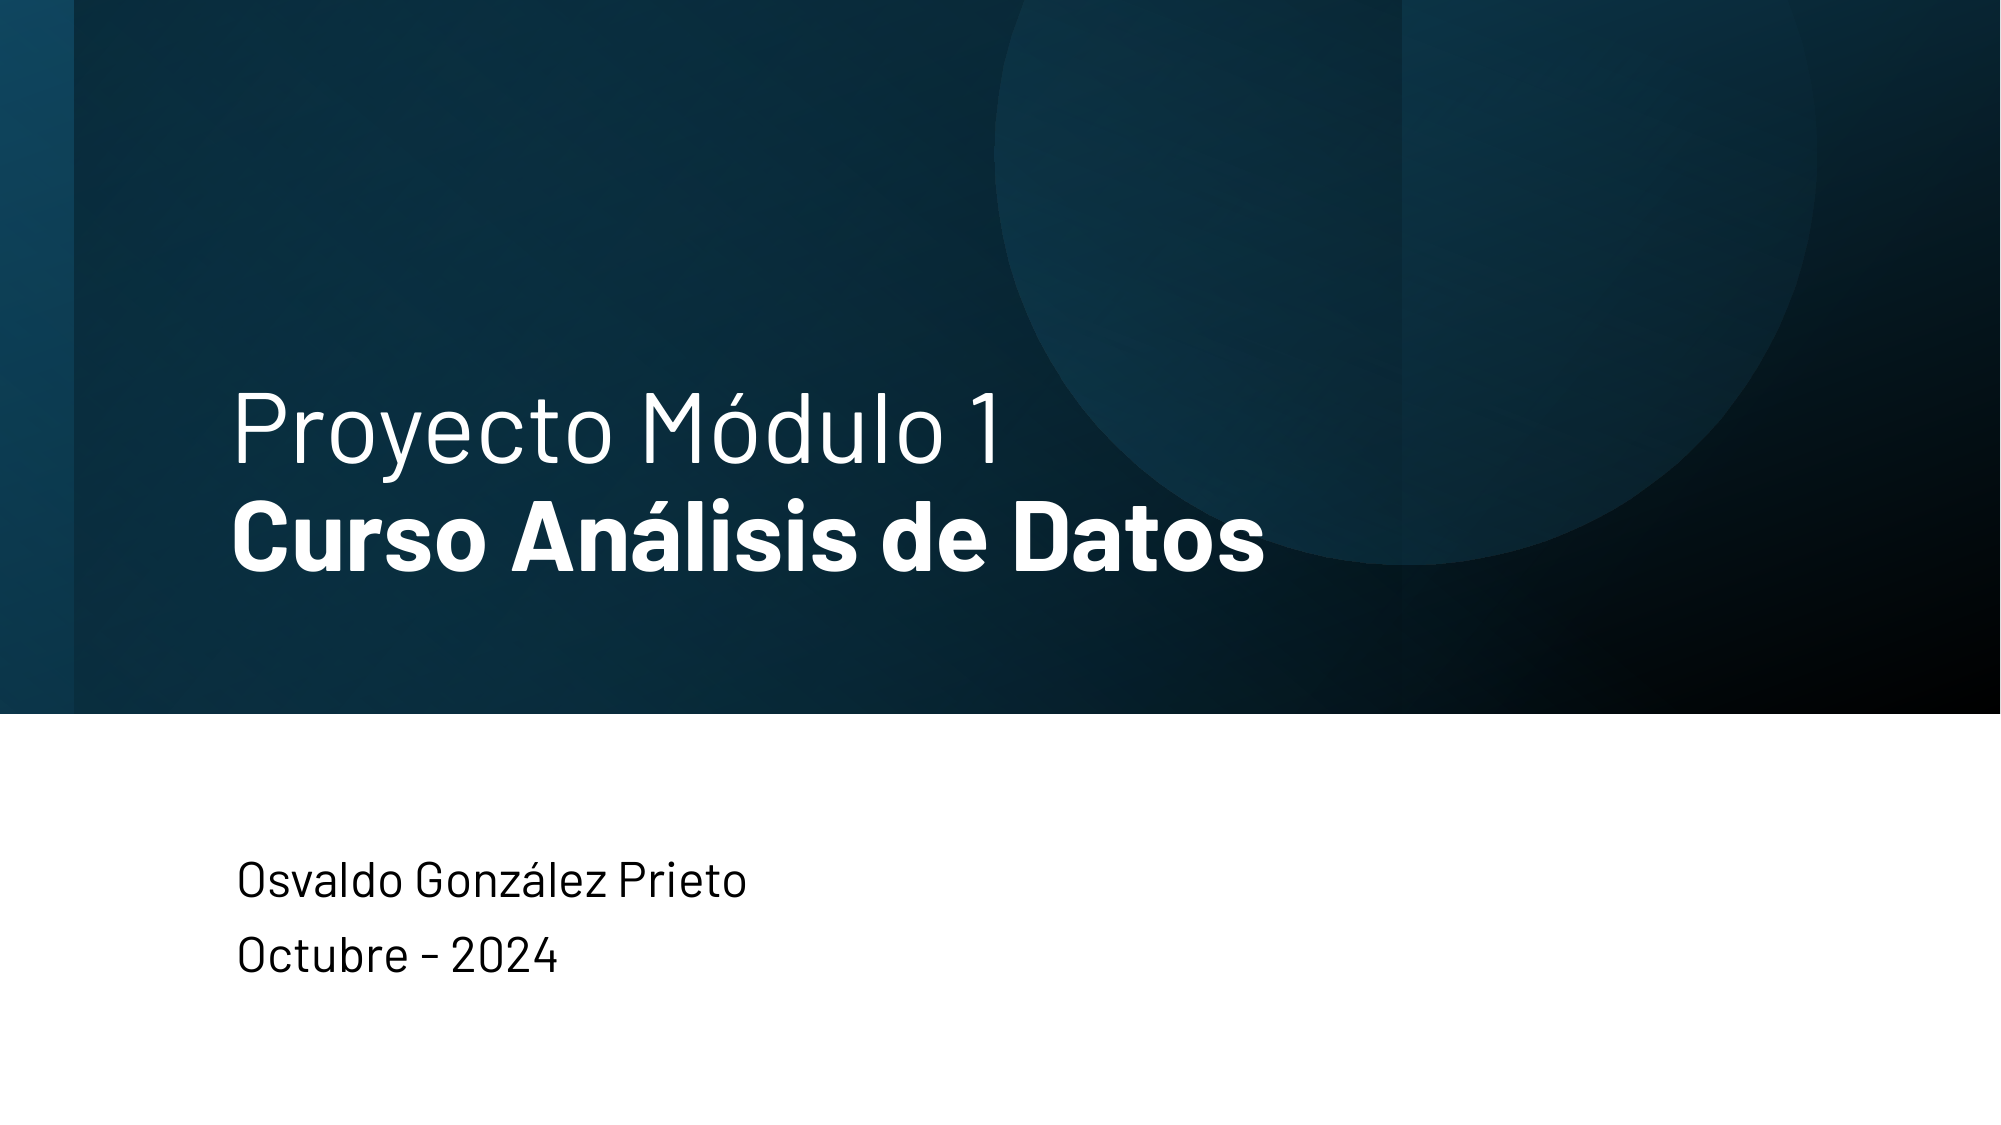

# Proyecto Módulo 1 Curso Análisis de Datos
Osvaldo González Prieto
Octubre - 2024